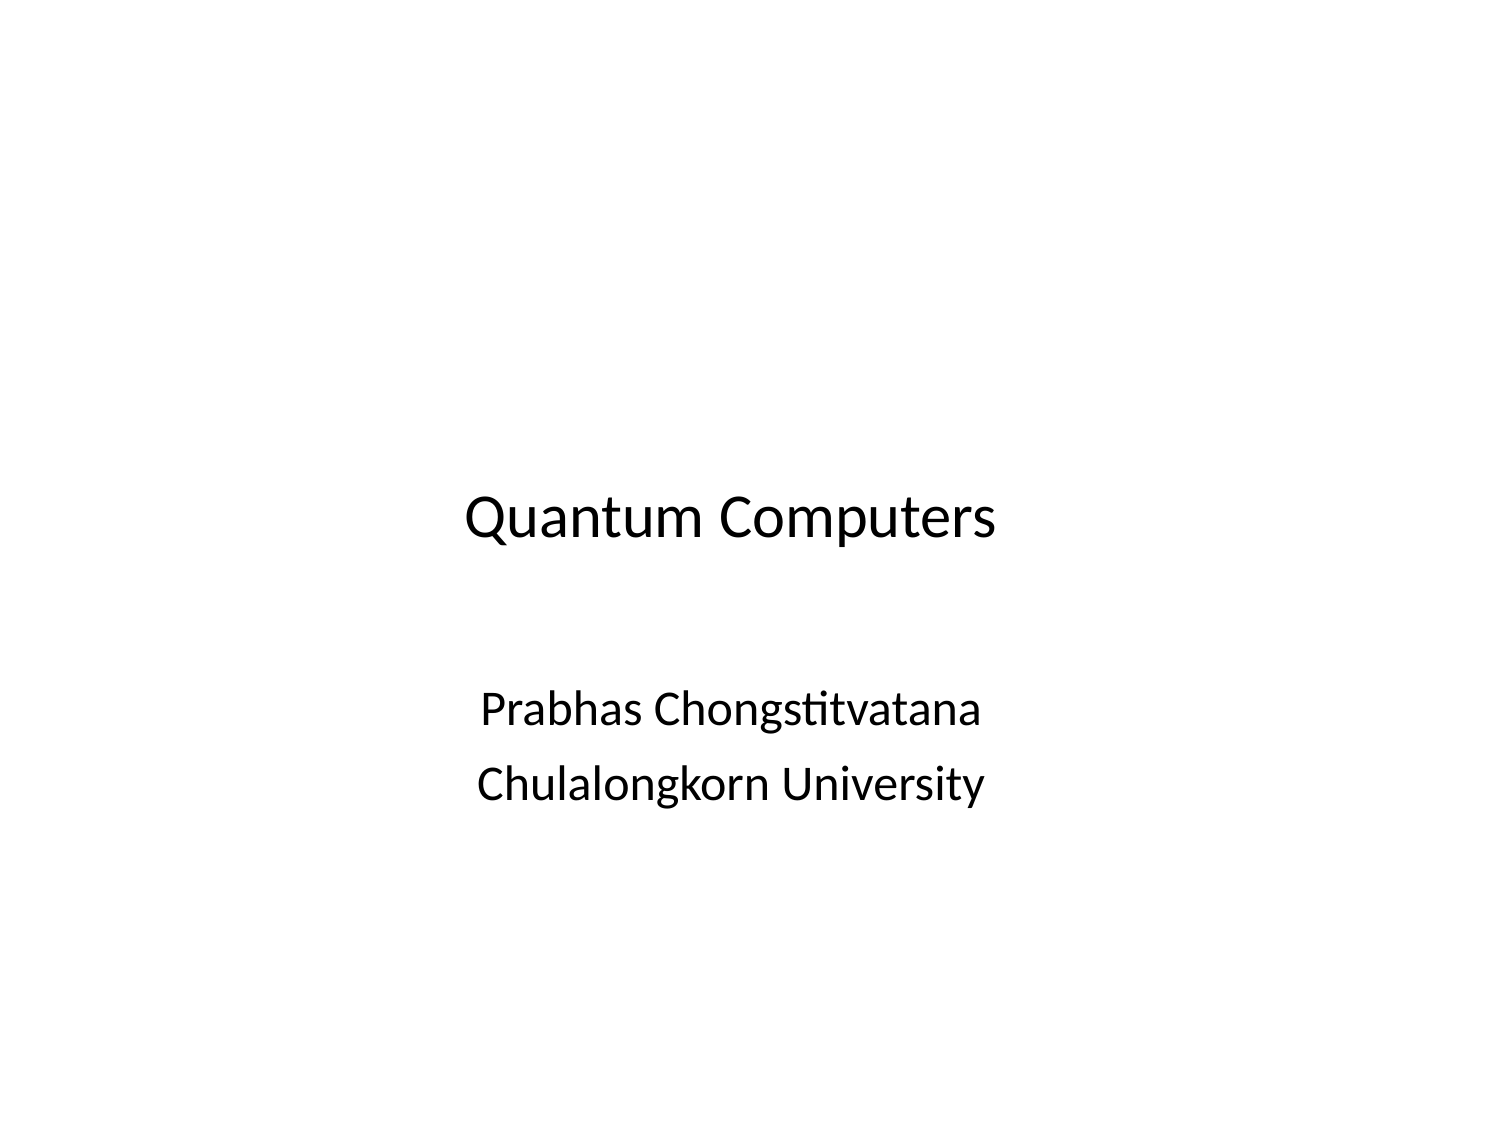

# Quantum Computers
Prabhas Chongstitvatana
Chulalongkorn University